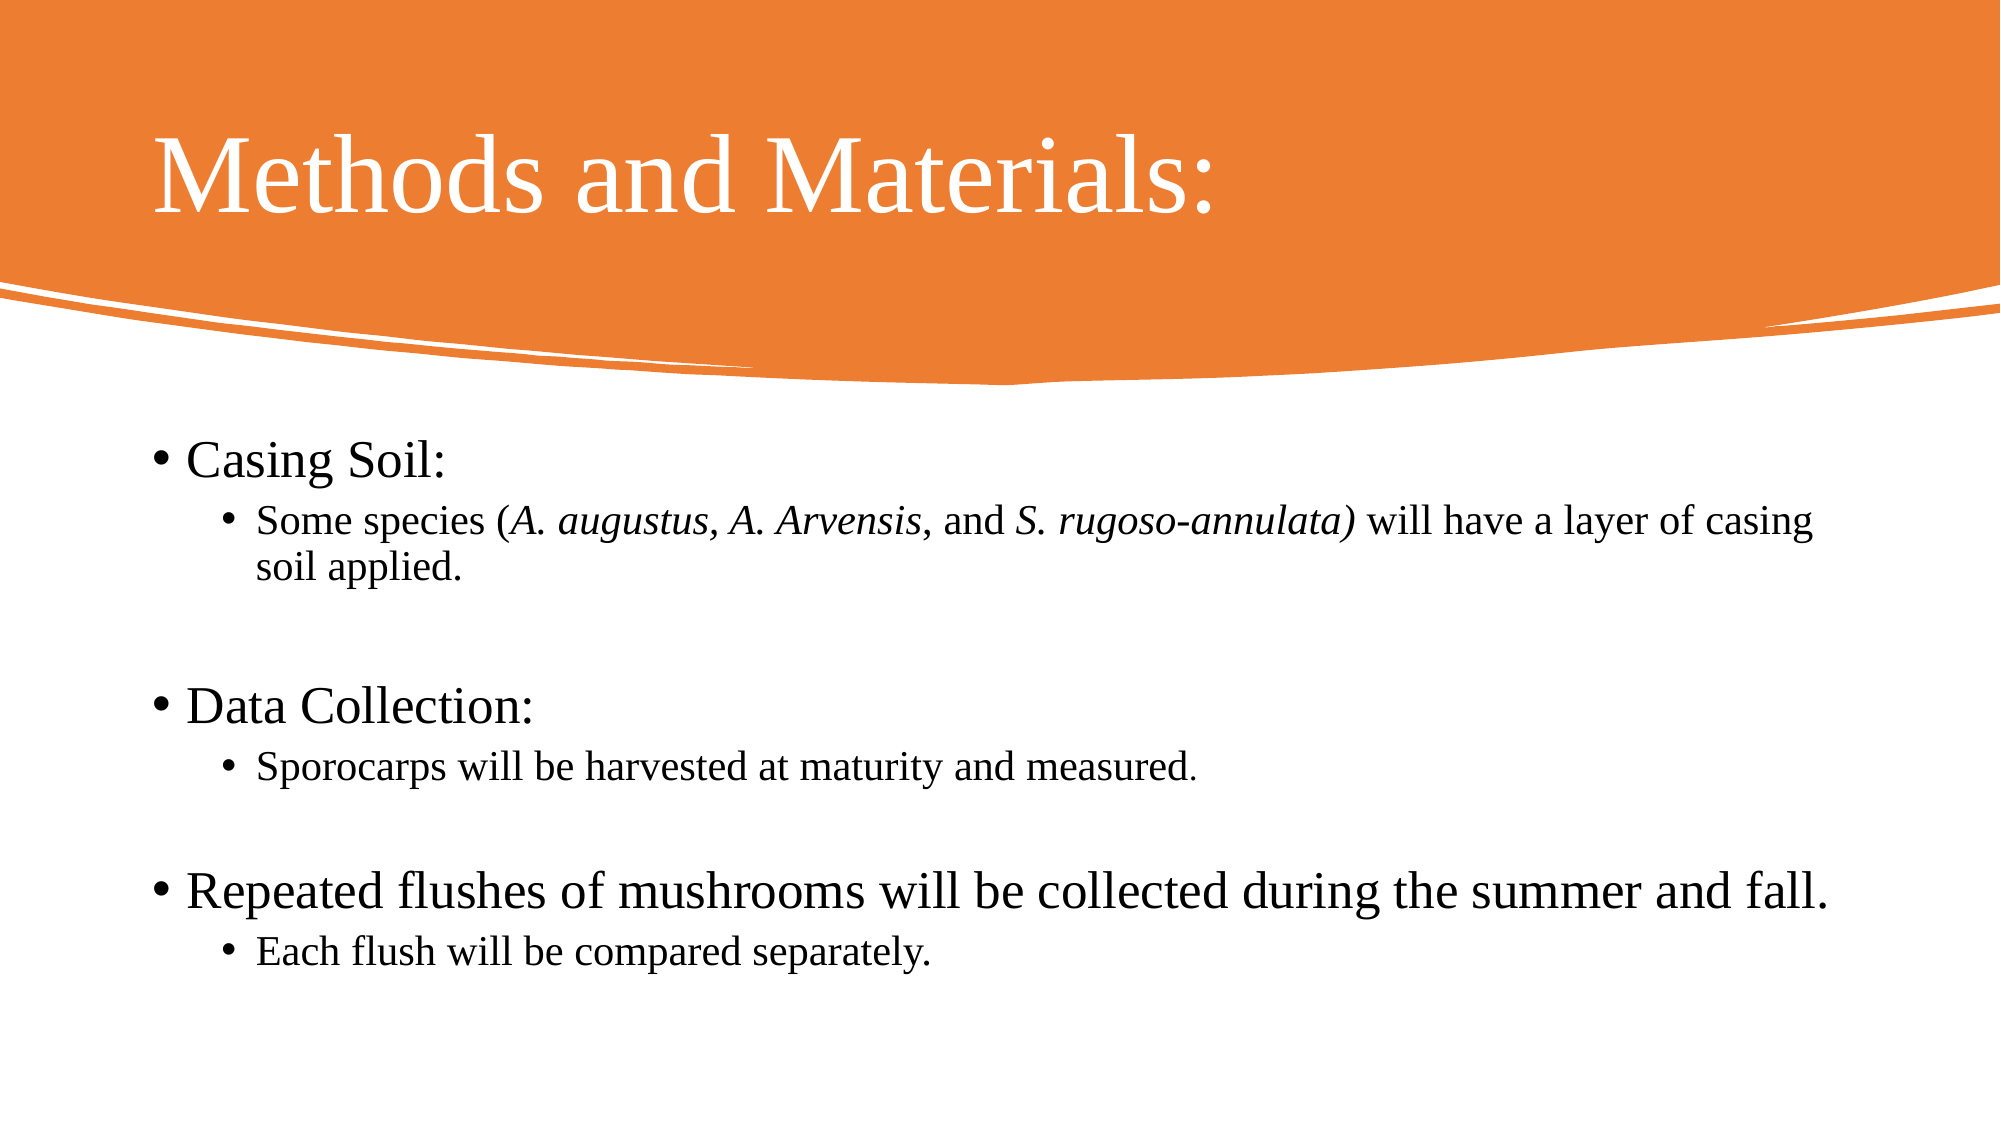

# Methods and Materials:
Casing Soil:
Some species (A. augustus, A. Arvensis, and S. rugoso-annulata) will have a layer of casing soil applied.

Data Collection:
Sporocarps will be harvested at maturity and measured.

Repeated flushes of mushrooms will be collected during the summer and fall.
Each flush will be compared separately.
16